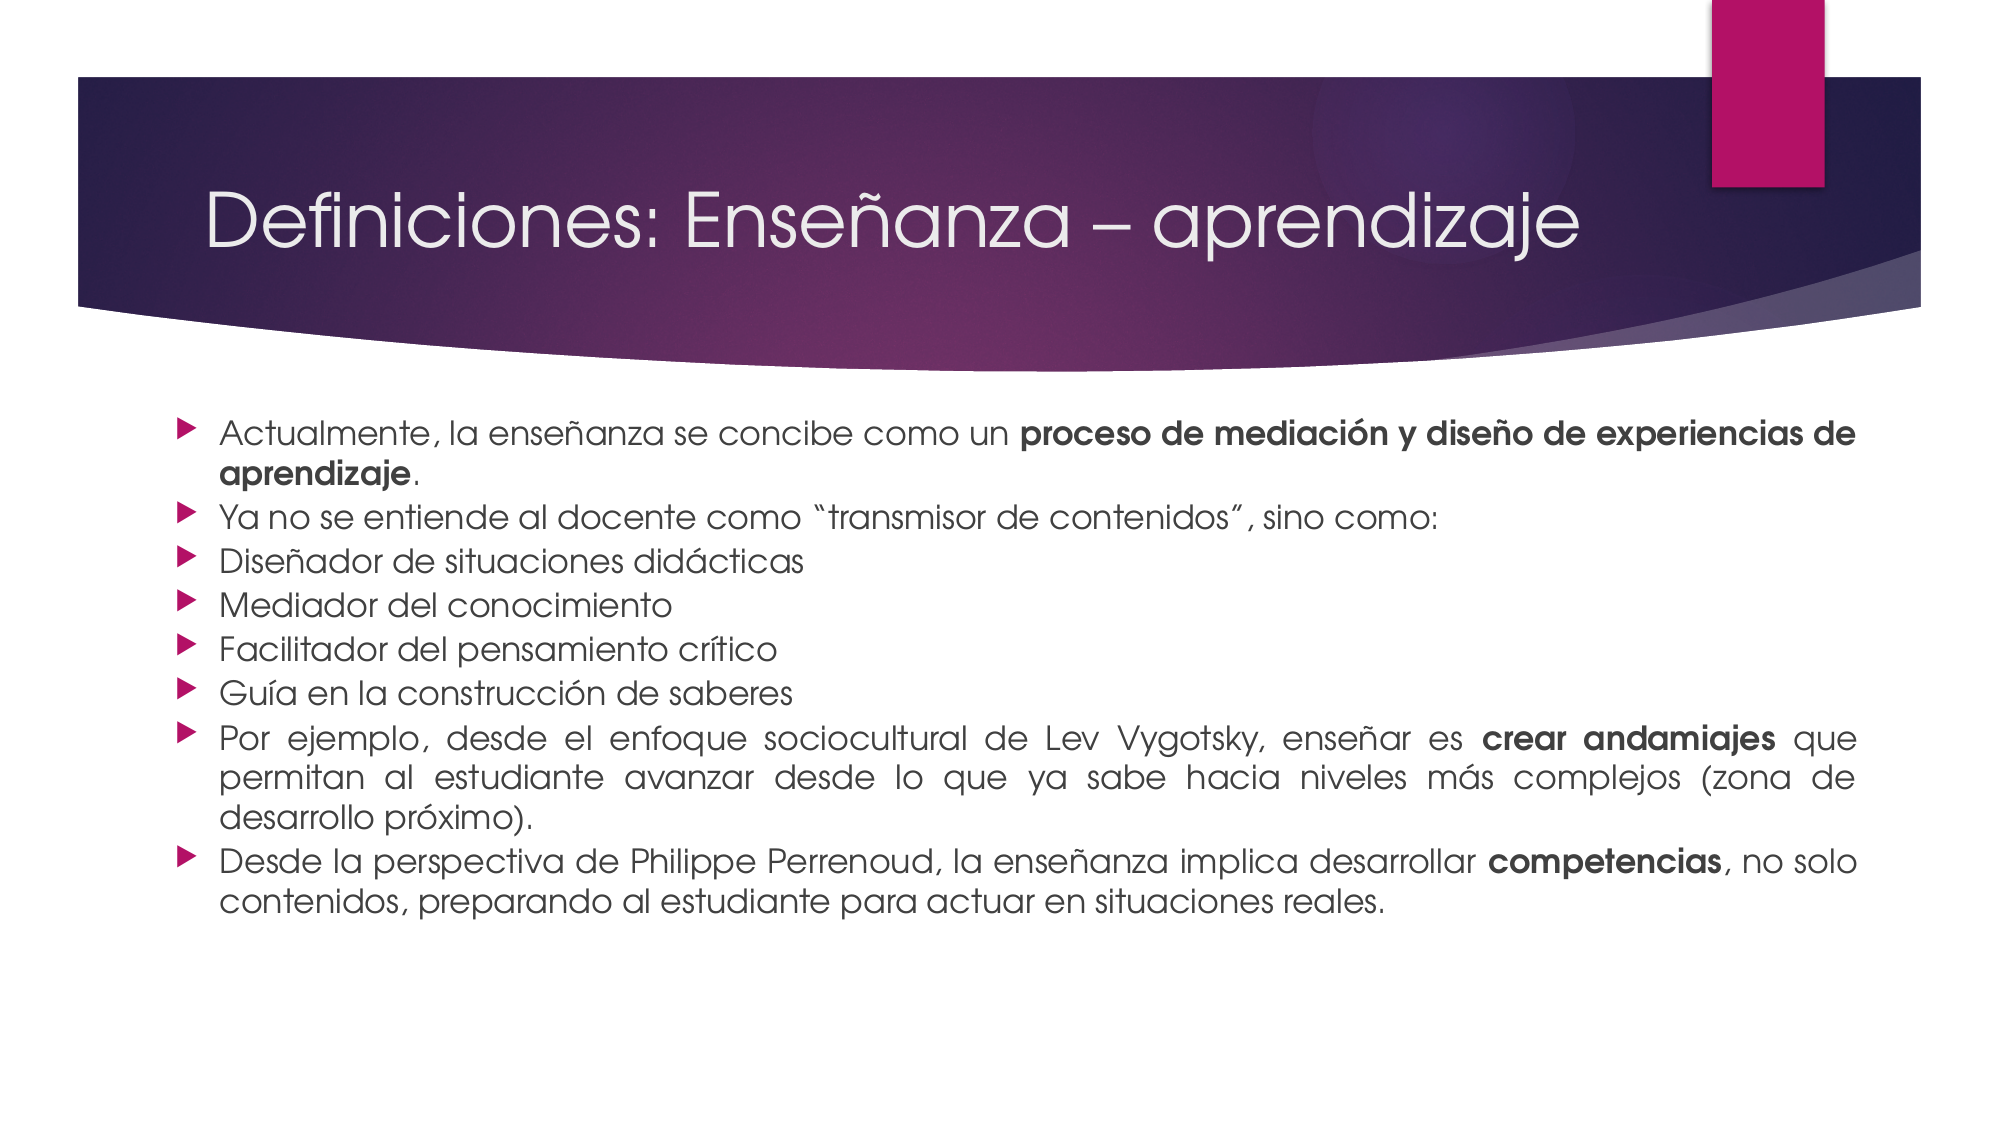

# Definiciones: Enseñanza – aprendizaje
Actualmente, la enseñanza se concibe como un proceso de mediación y diseño de experiencias de aprendizaje.
Ya no se entiende al docente como “transmisor de contenidos”, sino como:
Diseñador de situaciones didácticas
Mediador del conocimiento
Facilitador del pensamiento crítico
Guía en la construcción de saberes
Por ejemplo, desde el enfoque sociocultural de Lev Vygotsky, enseñar es crear andamiajes que permitan al estudiante avanzar desde lo que ya sabe hacia niveles más complejos (zona de desarrollo próximo).
Desde la perspectiva de Philippe Perrenoud, la enseñanza implica desarrollar competencias, no solo contenidos, preparando al estudiante para actuar en situaciones reales.